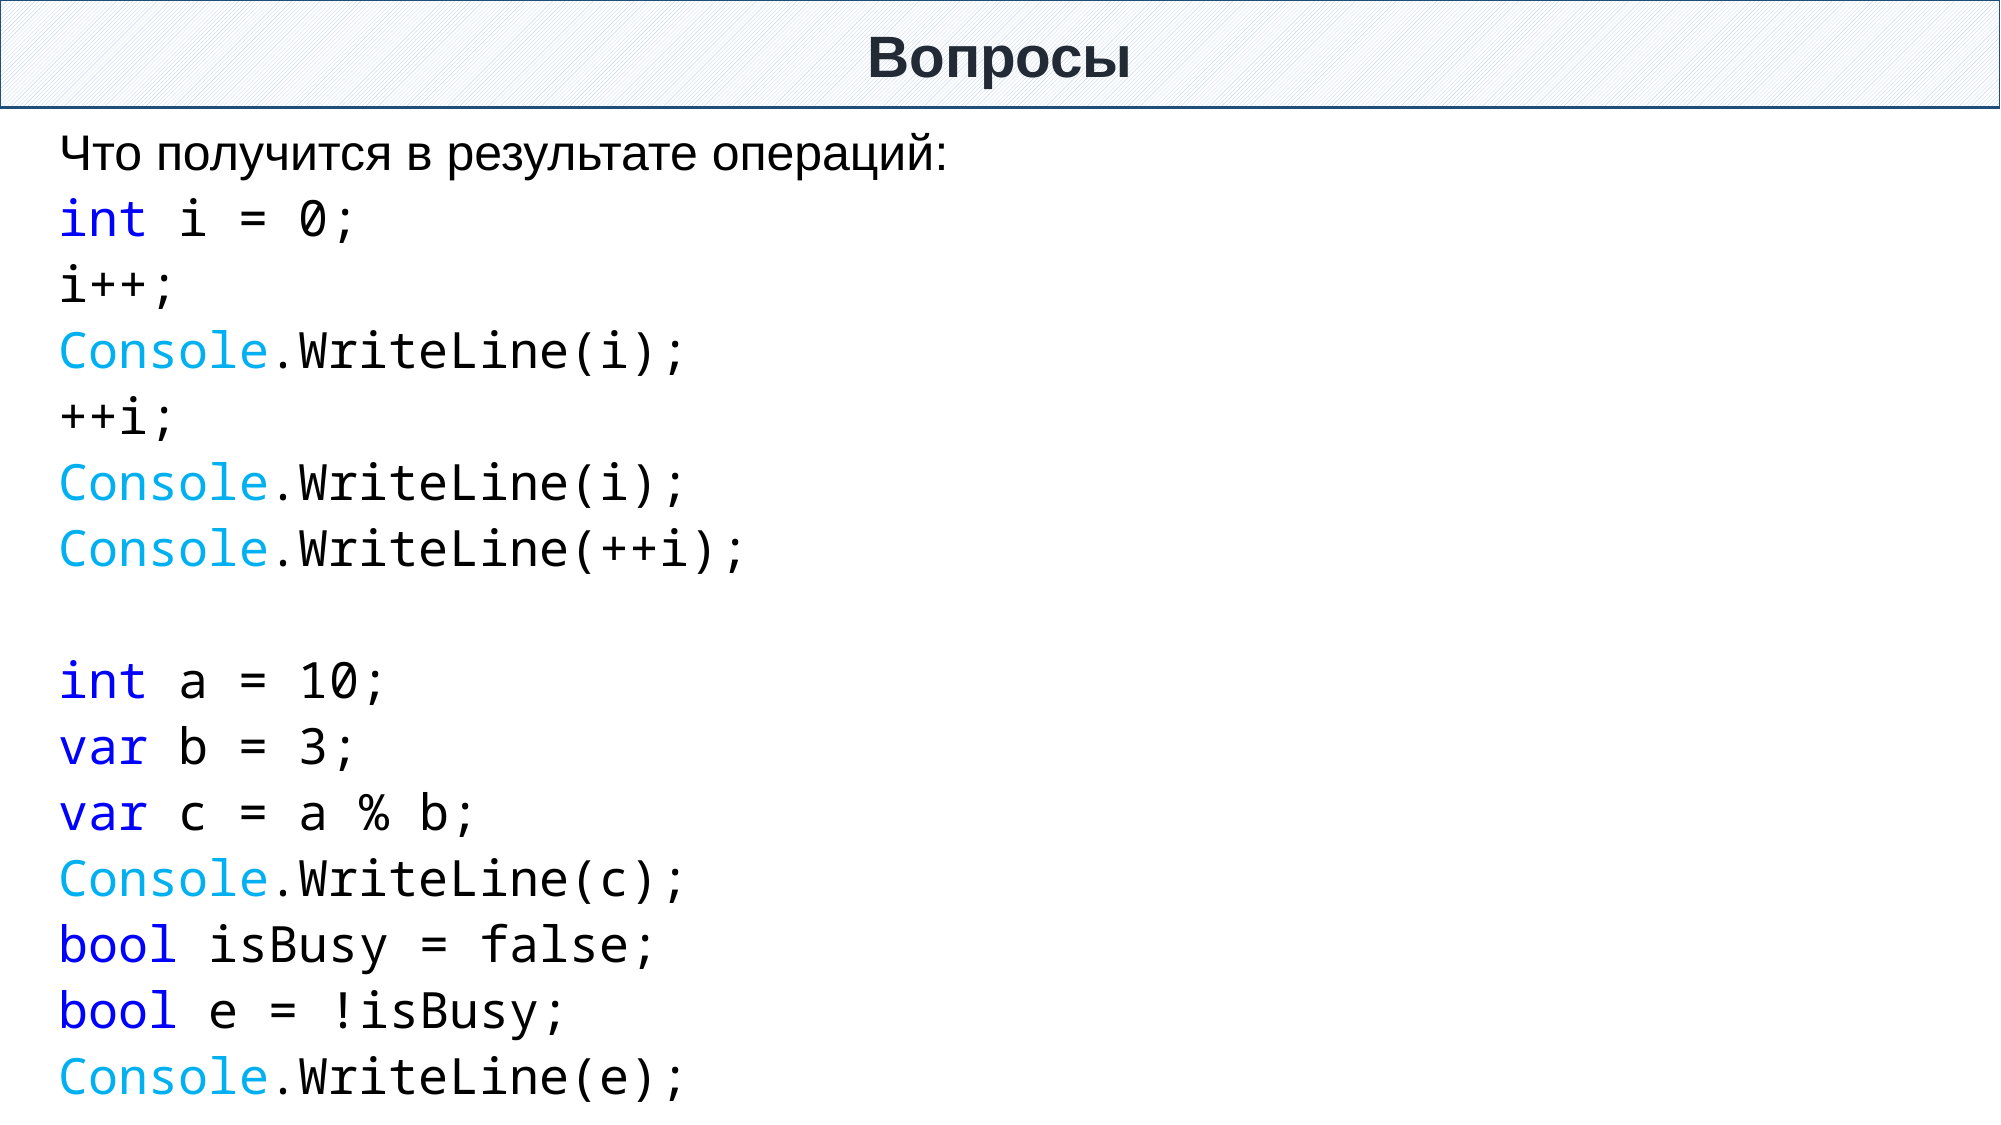

Вопросы
Что получится в результате операций:
int i = 0;
i++;
Console.WriteLine(i);
++i;
Console.WriteLine(i);
Console.WriteLine(++i);

int a = 10;
var b = 3;
var c = a % b;
Console.WriteLine(c);
bool isBusy = false;
bool e = !isBusy;
Console.WriteLine(e);